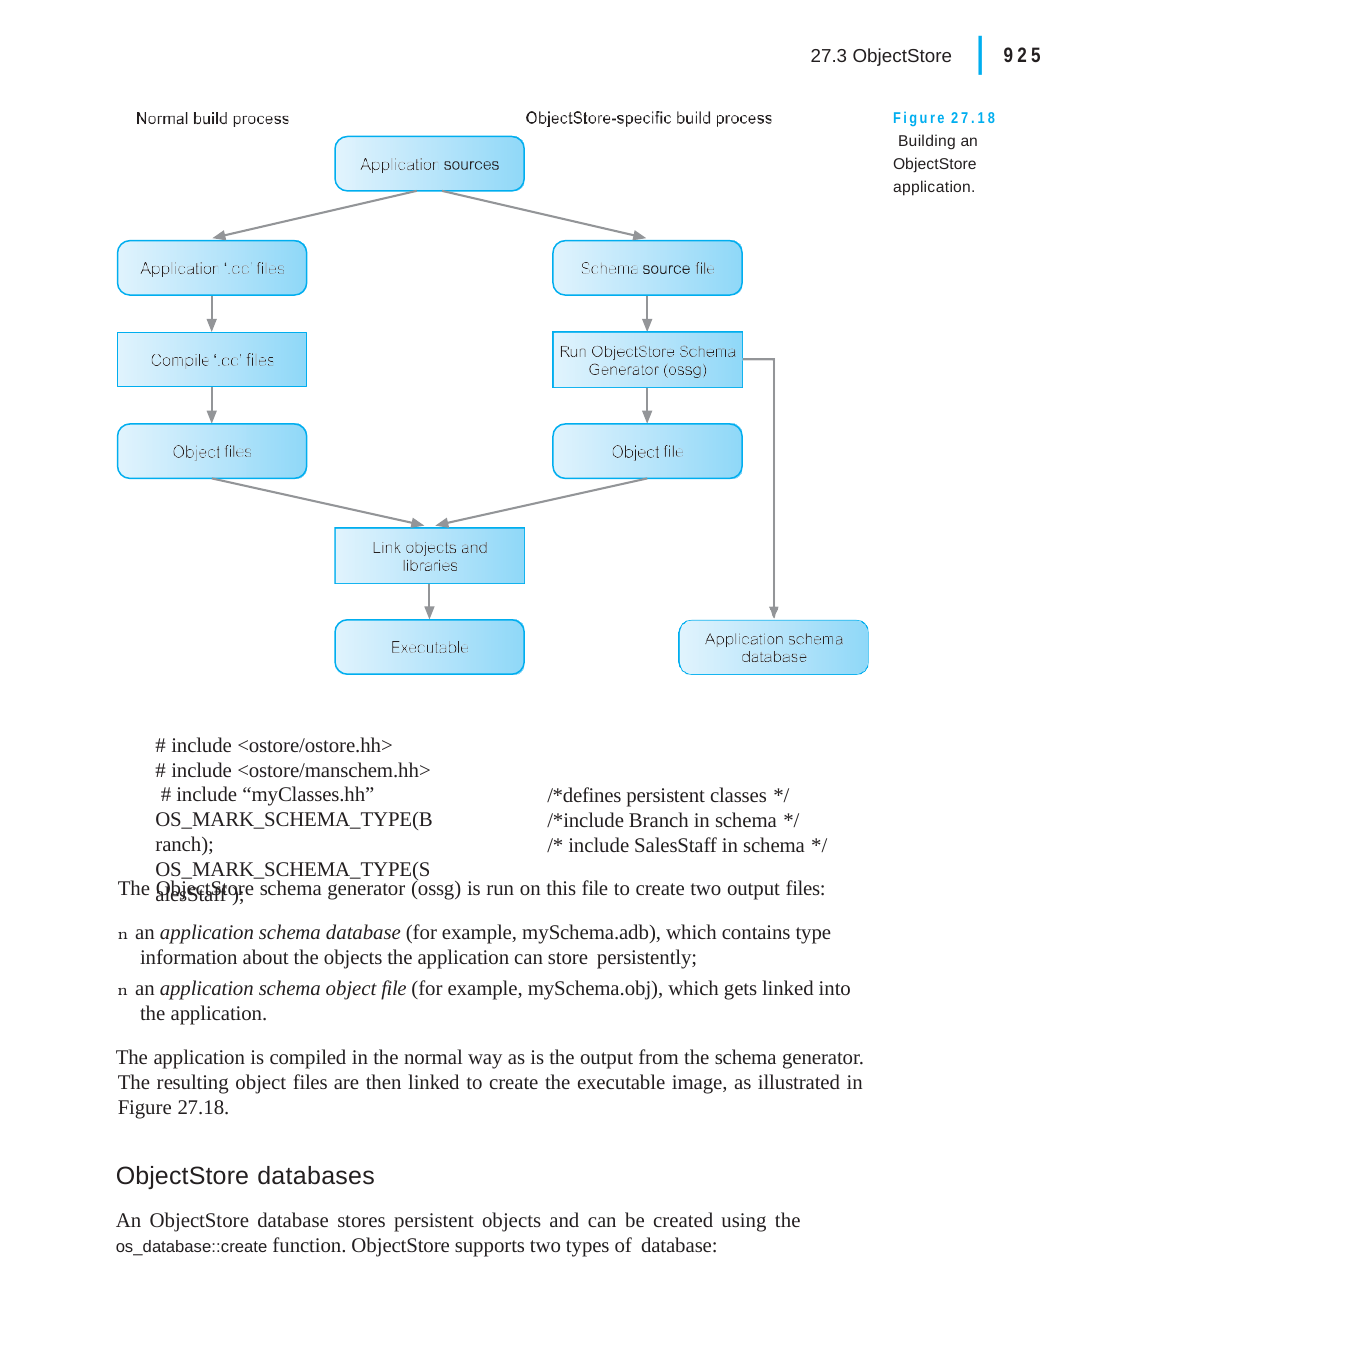

|
27.3 ObjectStore	925
Figure 27.18  Building an  ObjectStore  application.

# include <ostore/ostore.hh>
# include <ostore/manschem.hh>  # include “myClasses.hh”
OS_MARK_SCHEMA_TYPE(Branch);
OS_MARK_SCHEMA_TYPE(SalesStaff );
/*defines persistent classes */
/*include Branch in schema */
/* include SalesStaff in schema */
The ObjectStore schema generator (ossg) is run on this file to create two output files:
n an application schema database (for example, mySchema.adb), which contains type  information about the objects the application can store persistently;
n an application schema object file (for example, mySchema.obj), which gets linked into  the application.
The application is compiled in the normal way as is the output from the schema generator.  The resulting object files are then linked to create the executable image, as illustrated in  Figure 27.18.

ObjectStore databases
An ObjectStore database stores persistent objects and can be created using the
os_database::create function. ObjectStore supports two types of database: